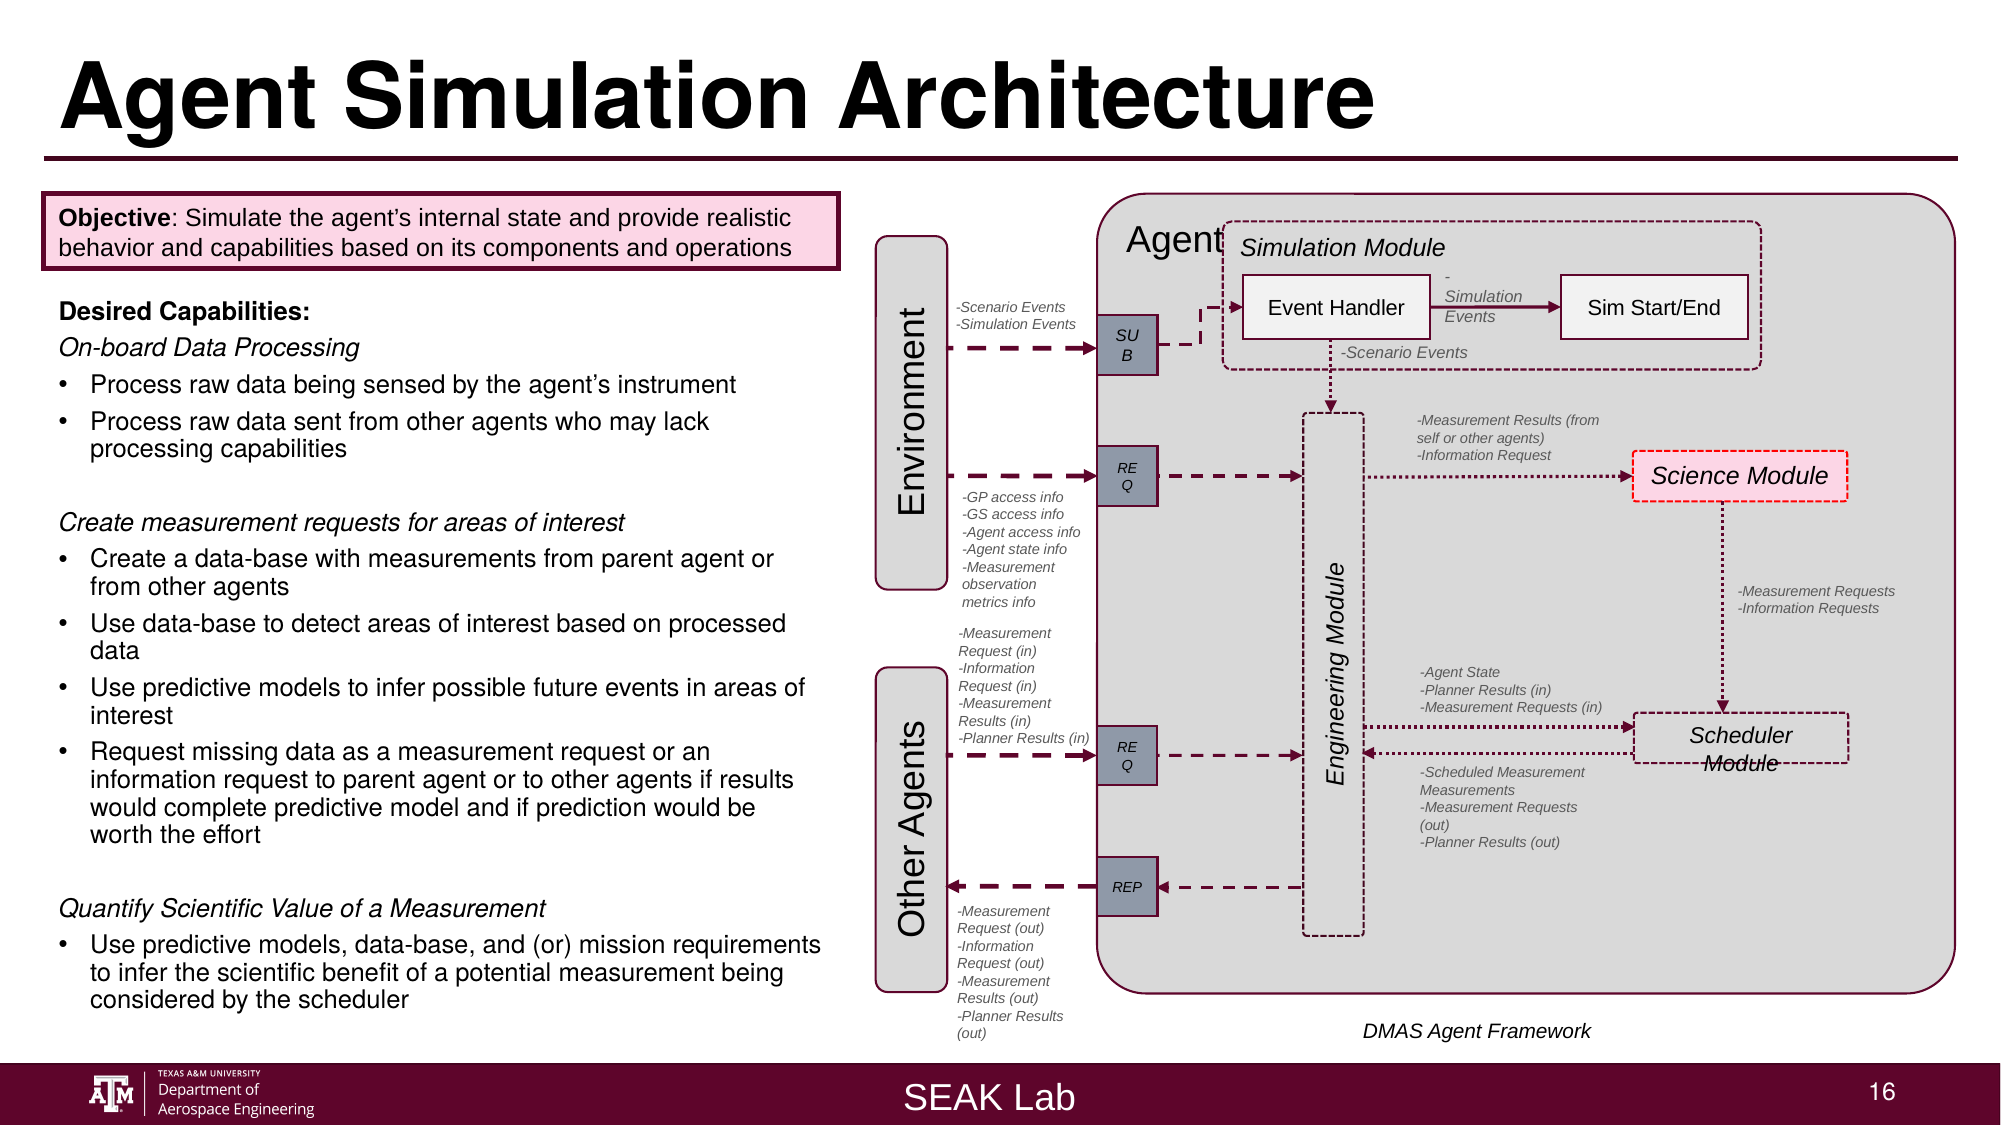

# Agent Simulation Architecture
Objective: Simulate the agent’s internal state and provide realistic behavior and capabilities based on its components and operations
Agent
Simulation Module
-Simulation Events
Sim Start/End
Event Handler
-Scenario Events
-Simulation Events
SUB
-Scenario Events
Environment
REQ
Science Module
-GP access info
-GS access info
-Agent access info
-Agent state info
-Measurement observation metrics info
-Measurement Requests
-Information Requests
Engineering Module
Scheduler Module
REQ
-Scheduled Measurement Measurements
-Measurement Requests (out)
-Planner Results (out)
Other Agents
REP
-Measurement Request (out)
-Information Request (out)
-Measurement Results (out)
-Planner Results (out)
DMAS Agent Framework
Desired Capabilities:
On-board Data Processing
Process raw data being sensed by the agent’s instrument
Process raw data sent from other agents who may lack processing capabilities

Create measurement requests for areas of interest
Create a data-base with measurements from parent agent or from other agents
Use data-base to detect areas of interest based on processed data
Use predictive models to infer possible future events in areas of interest
Request missing data as a measurement request or an information request to parent agent or to other agents if results would complete predictive model and if prediction would be worth the effort

Quantify Scientific Value of a Measurement
Use predictive models, data-base, and (or) mission requirements to infer the scientific benefit of a potential measurement being considered by the scheduler
-Measurement Results (from self or other agents)
-Information Request
-Measurement Request (in)
-Information Request (in)
-Measurement Results (in)
-Planner Results (in)
-Agent State
-Planner Results (in)
-Measurement Requests (in)